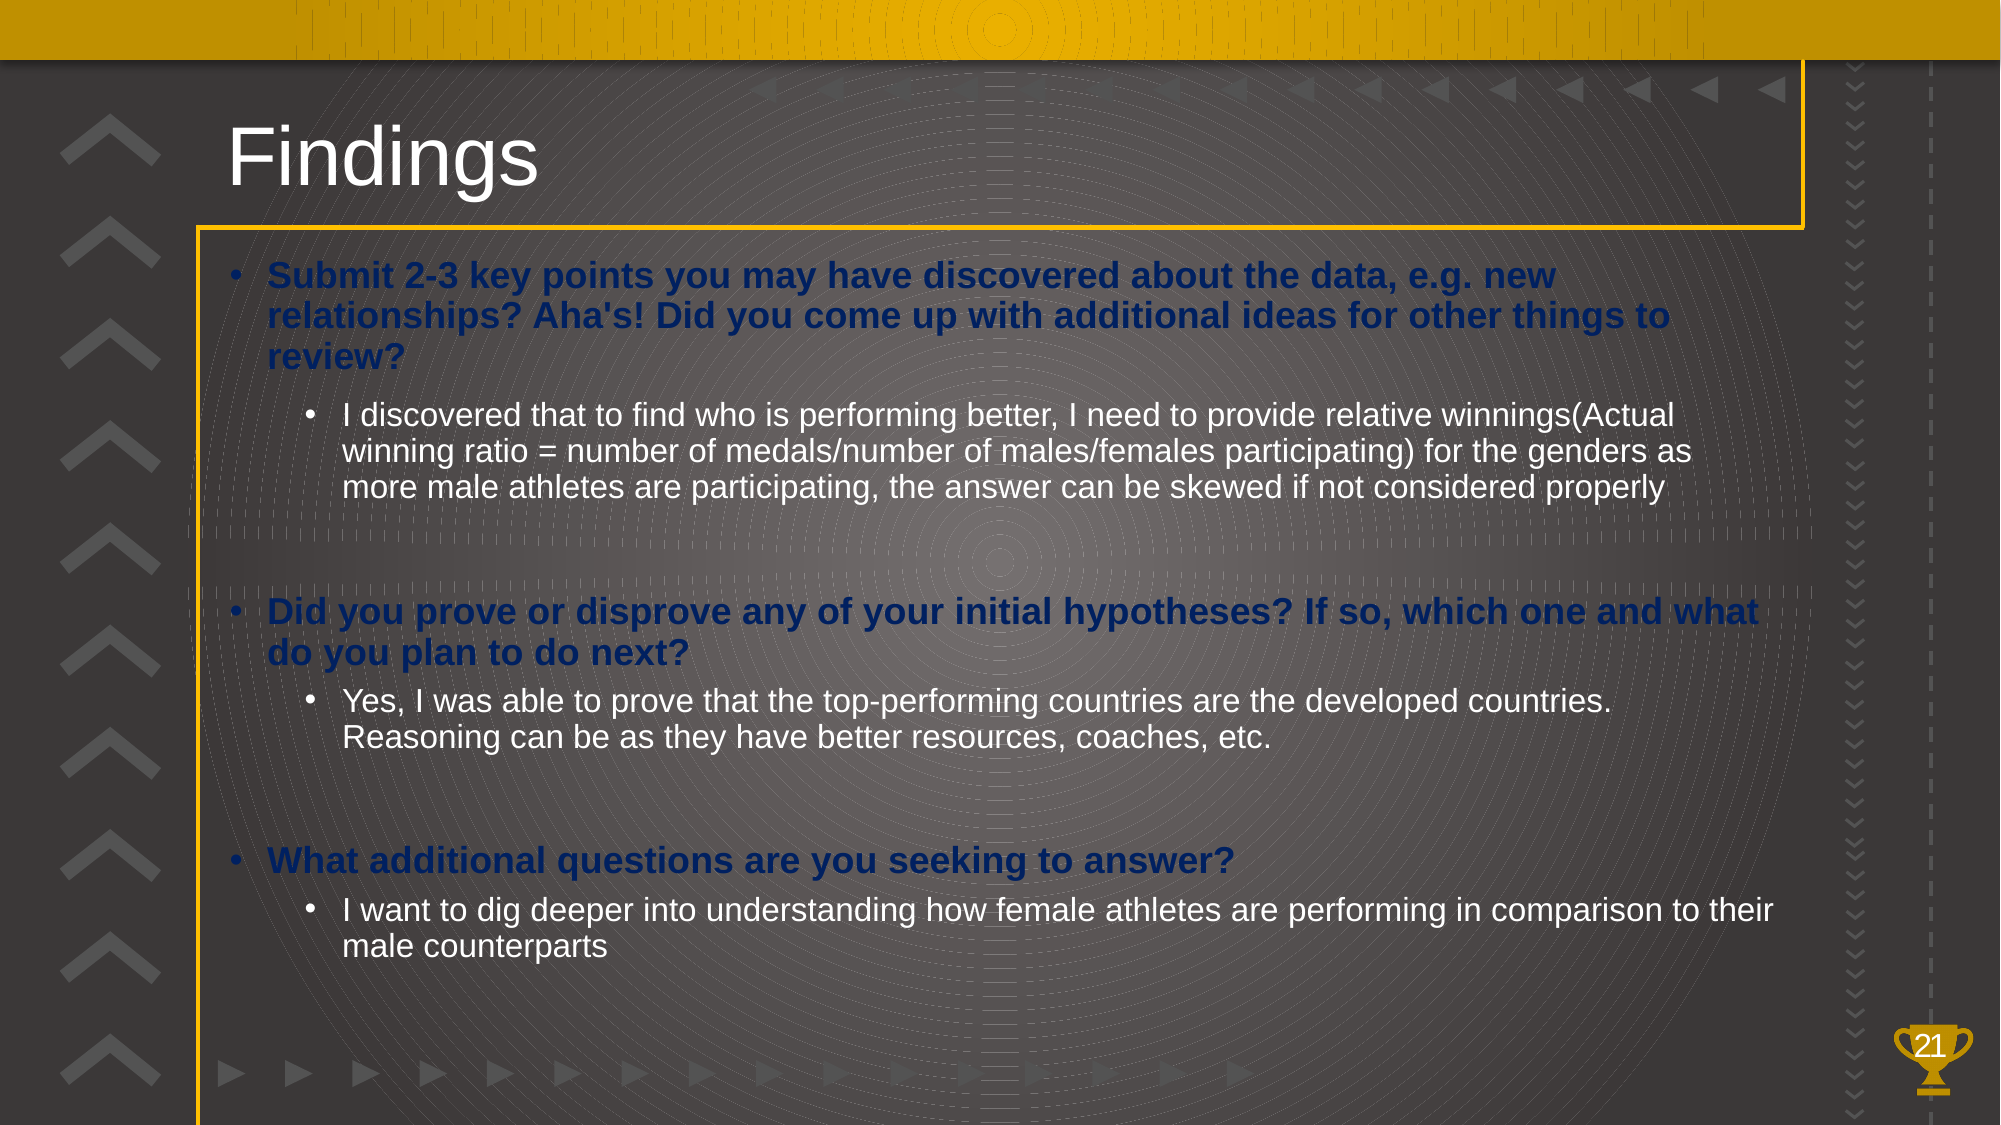

# Findings
Submit 2-3 key points you may have discovered about the data, e.g. new relationships? Aha's! Did you come up with additional ideas for other things to review?
I discovered that to find who is performing better, I need to provide relative winnings(Actual winning ratio = number of medals/number of males/females participating) for the genders as more male athletes are participating, the answer can be skewed if not considered properly

Did you prove or disprove any of your initial hypotheses? If so, which one and what do you plan to do next?
Yes, I was able to prove that the top-performing countries are the developed countries. Reasoning can be as they have better resources, coaches, etc.

What additional questions are you seeking to answer?
I want to dig deeper into understanding how female athletes are performing in comparison to their male counterparts

21